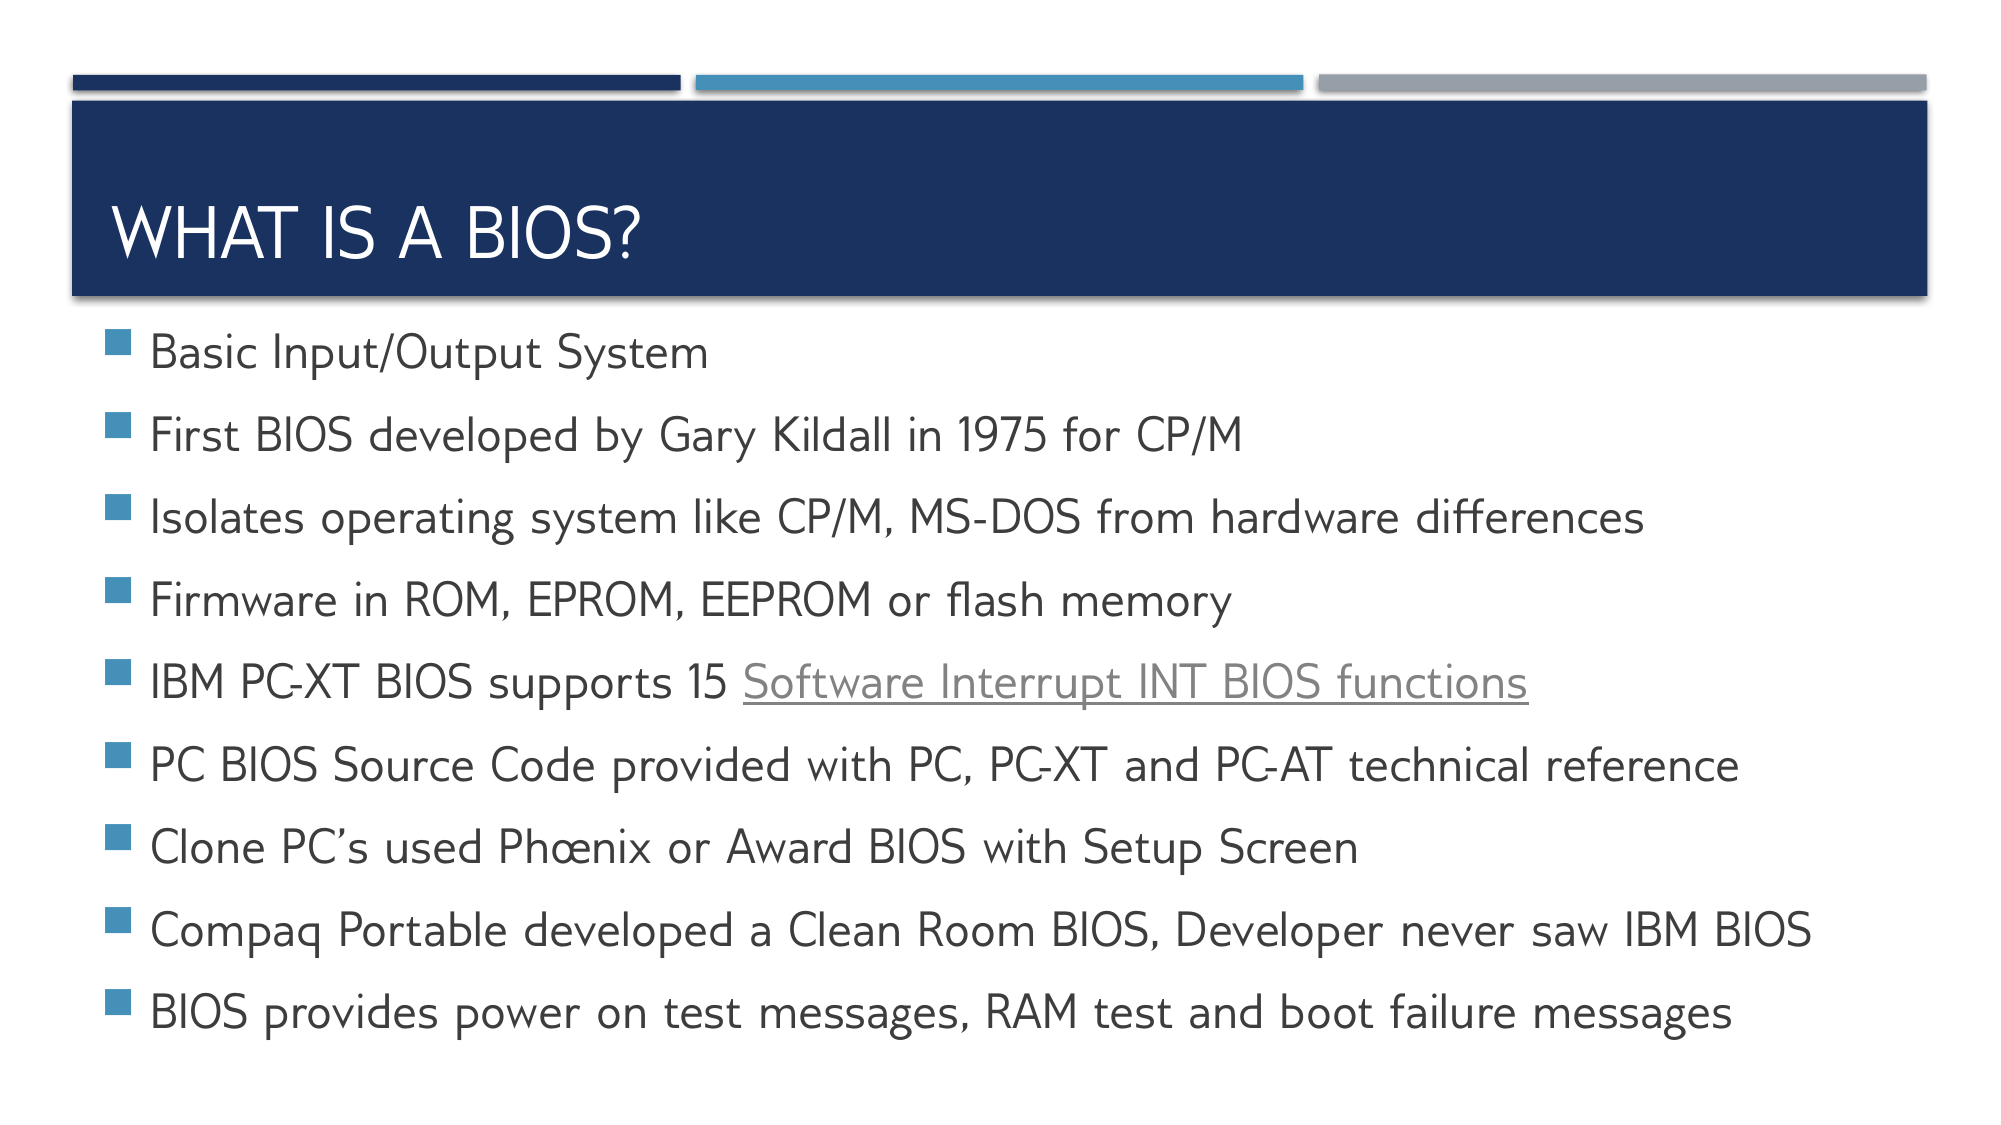

# WHAT IS A BIOS?
Basic Input/Output System
First BIOS developed by Gary Kildall in 1975 for CP/M
Isolates operating system like CP/M, MS-DOS from hardware differences
Firmware in ROM, EPROM, EEPROM or flash memory
IBM PC-XT BIOS supports 15 Software Interrupt INT BIOS functions
PC BIOS Source Code provided with PC, PC-XT and PC-AT technical reference
Clone PC’s used Phoenix or Award BIOS with Setup Screen
Compaq Portable developed a Clean Room BIOS, Developer never saw IBM BIOS
BIOS provides power on test messages, RAM test and boot failure messages